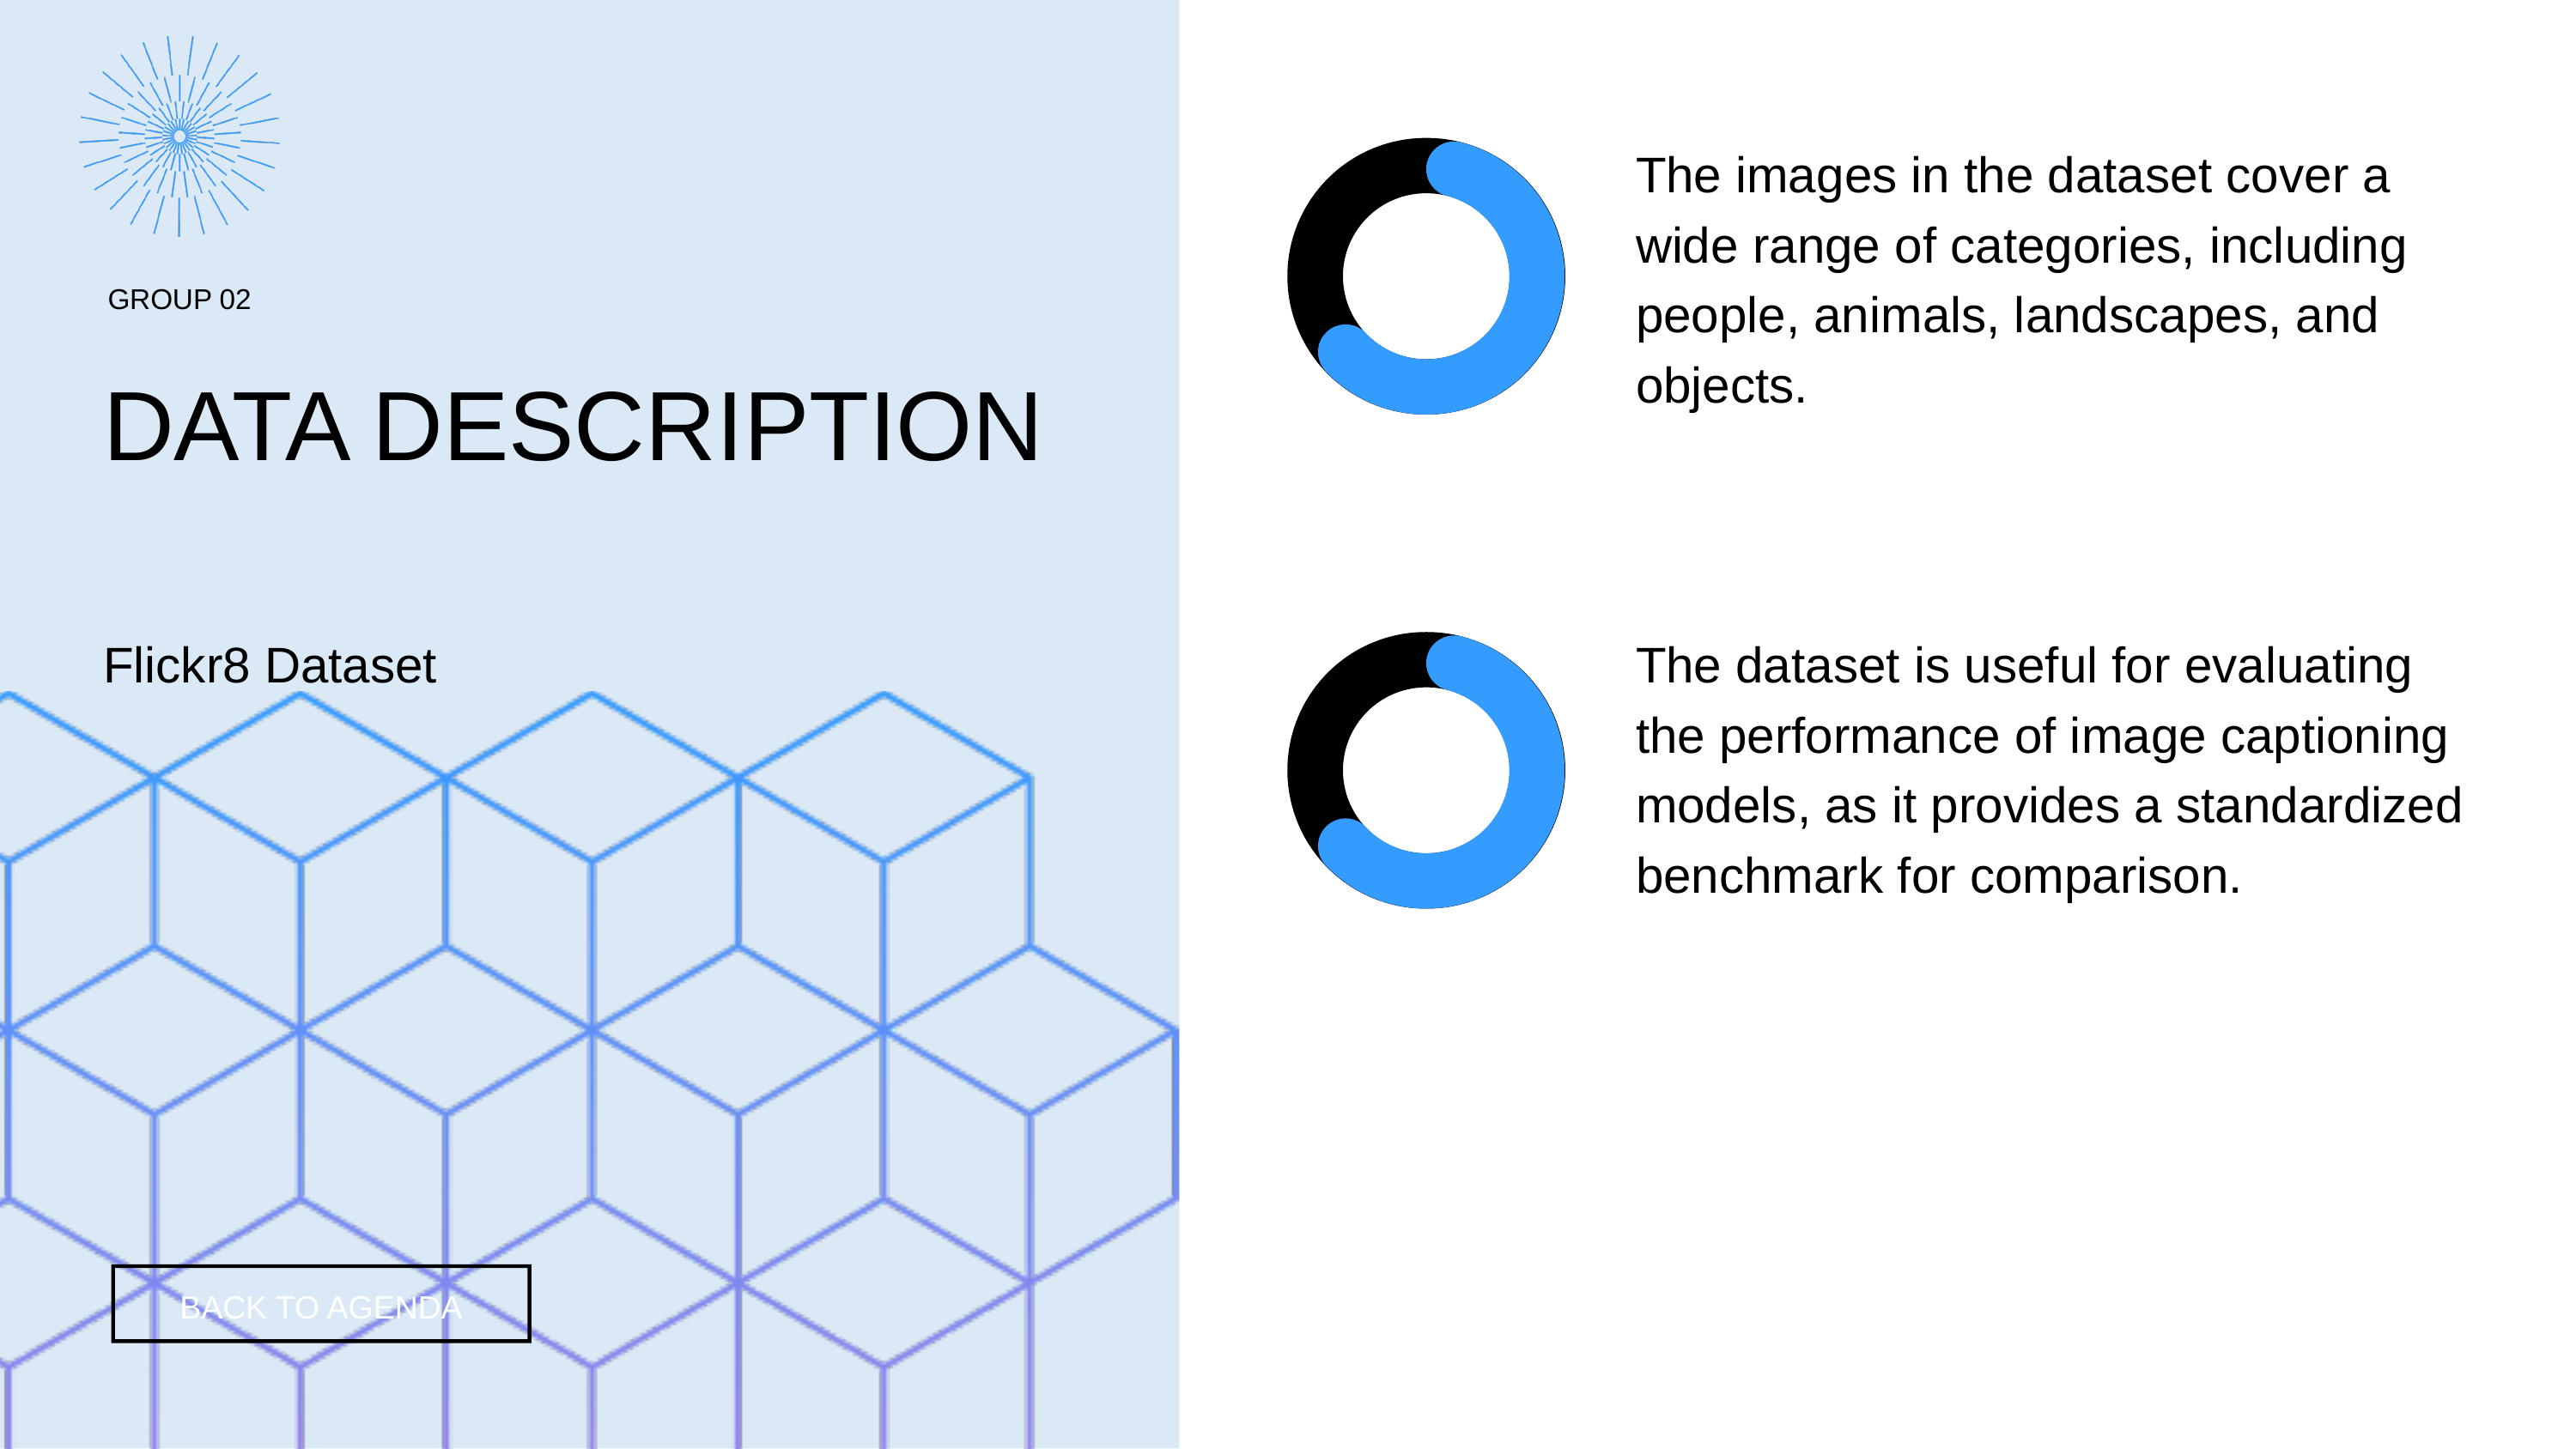

GROUP 02
The images in the dataset cover a wide range of categories, including people, animals, landscapes, and objects.

DATA DESCRIPTION
Flickr8 Dataset
The dataset is useful for evaluating the performance of image captioning models, as it provides a standardized benchmark for comparison.

BACK TO AGENDA